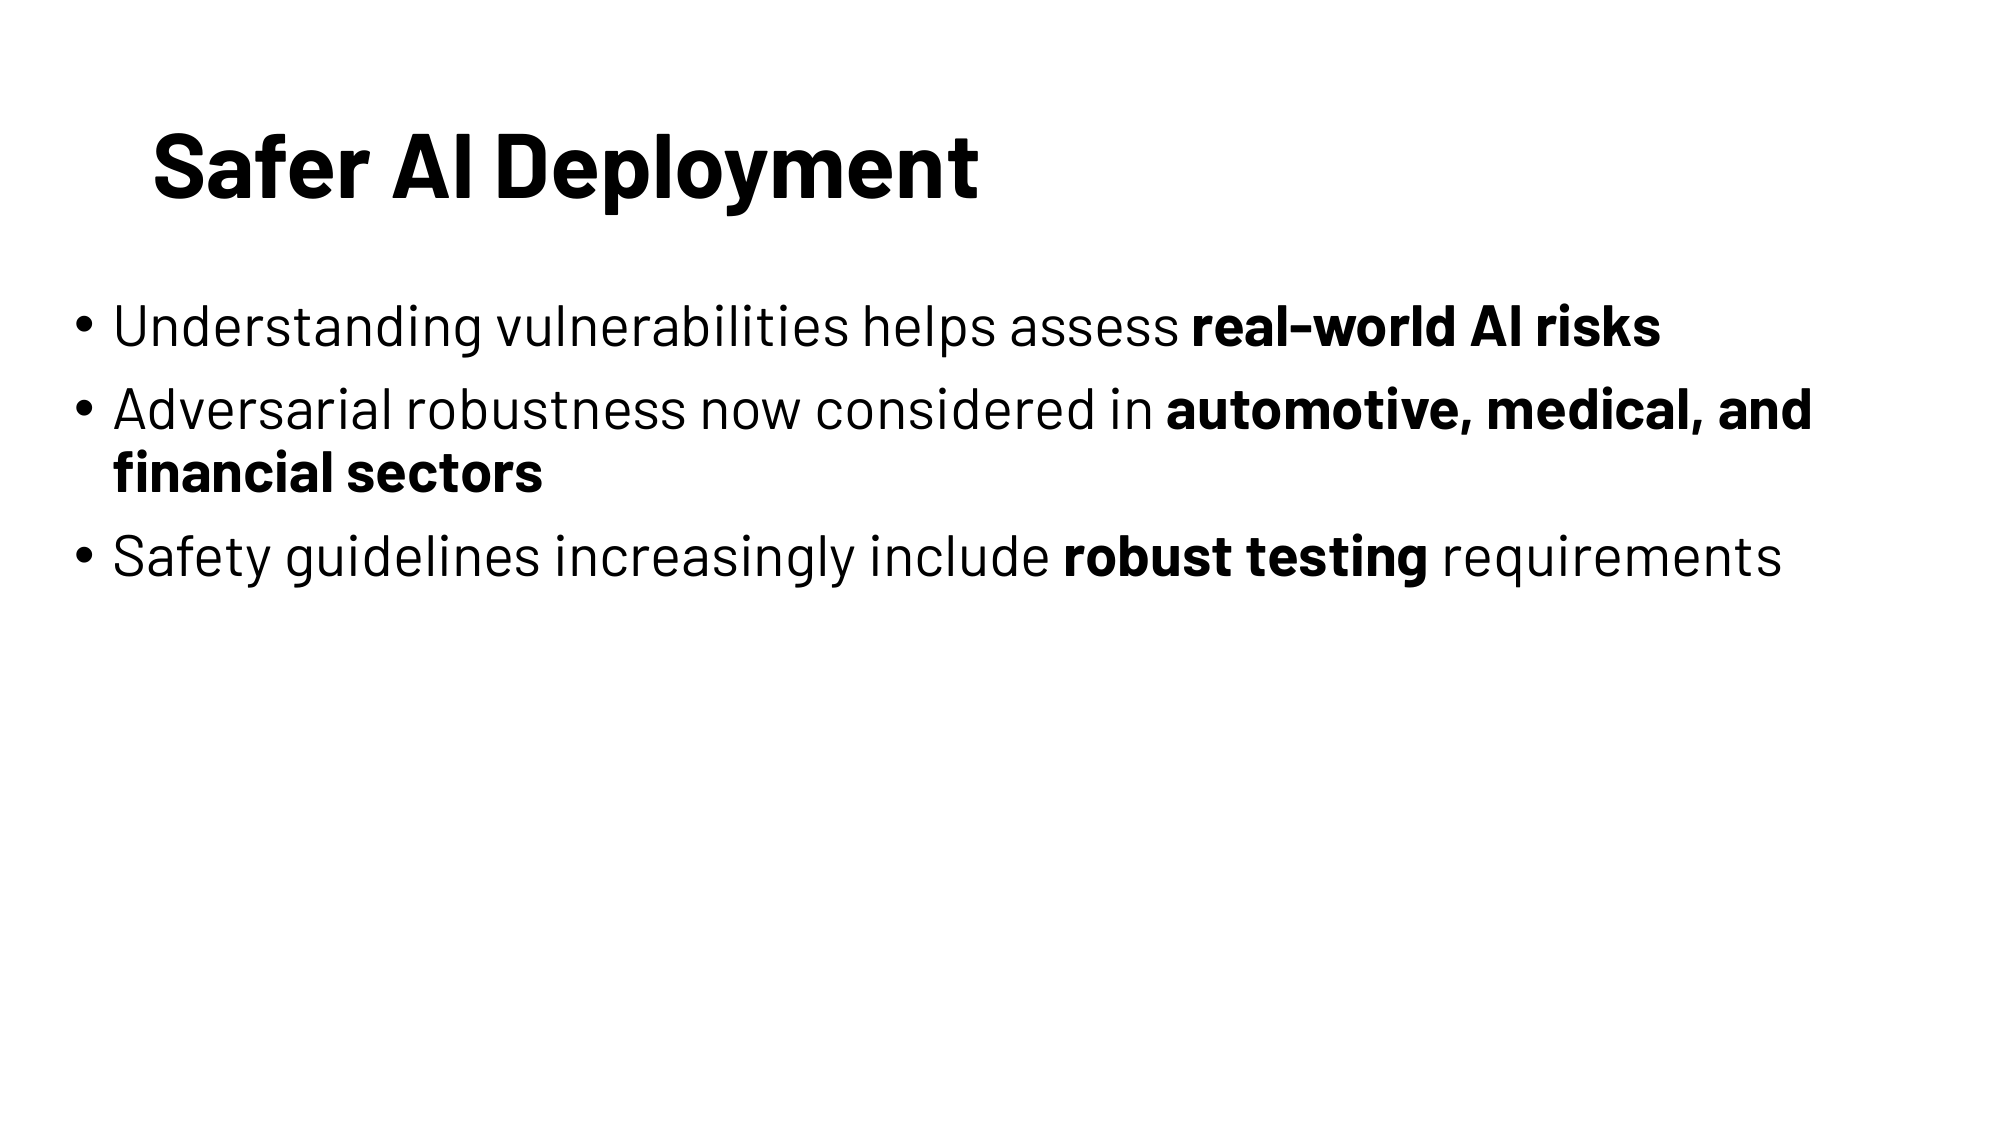

# Safer AI Deployment
Understanding vulnerabilities helps assess real-world AI risks
Adversarial robustness now considered in automotive, medical, and financial sectors
Safety guidelines increasingly include robust testing requirements